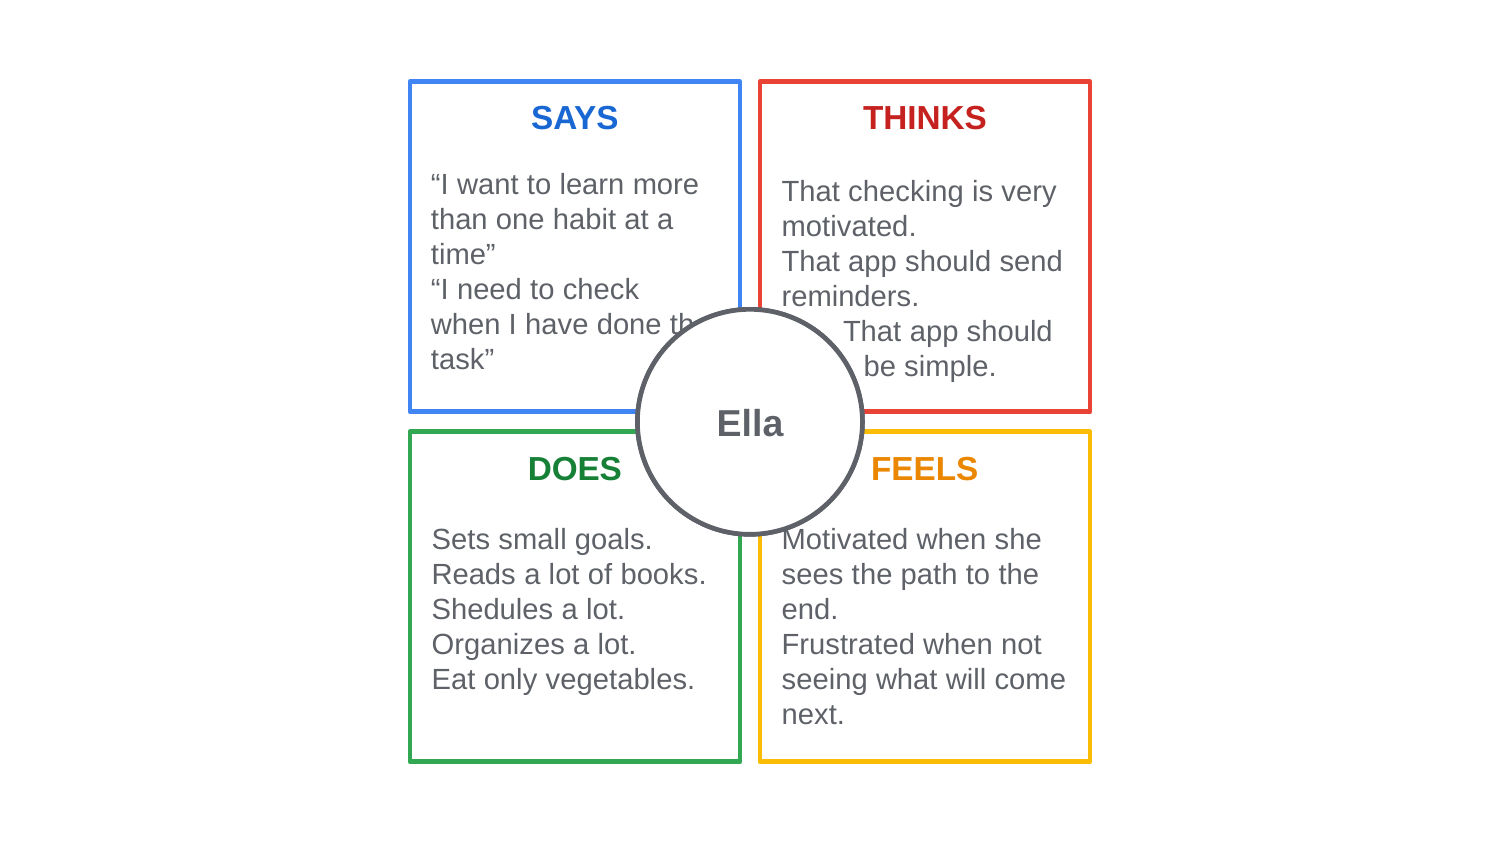

“I want to learn more than one habit at a time”
“I need to check when I have done the task”

That checking is very motivated.
That app should send reminders.
D     That app should be      be simple.
Ella
Sets small goals.
Reads a lot of books.
Shedules a lot.
Organizes a lot.
Eat only vegetables.
Motivated when she sees the path to the end.
Frustrated when not seeing what will come next.